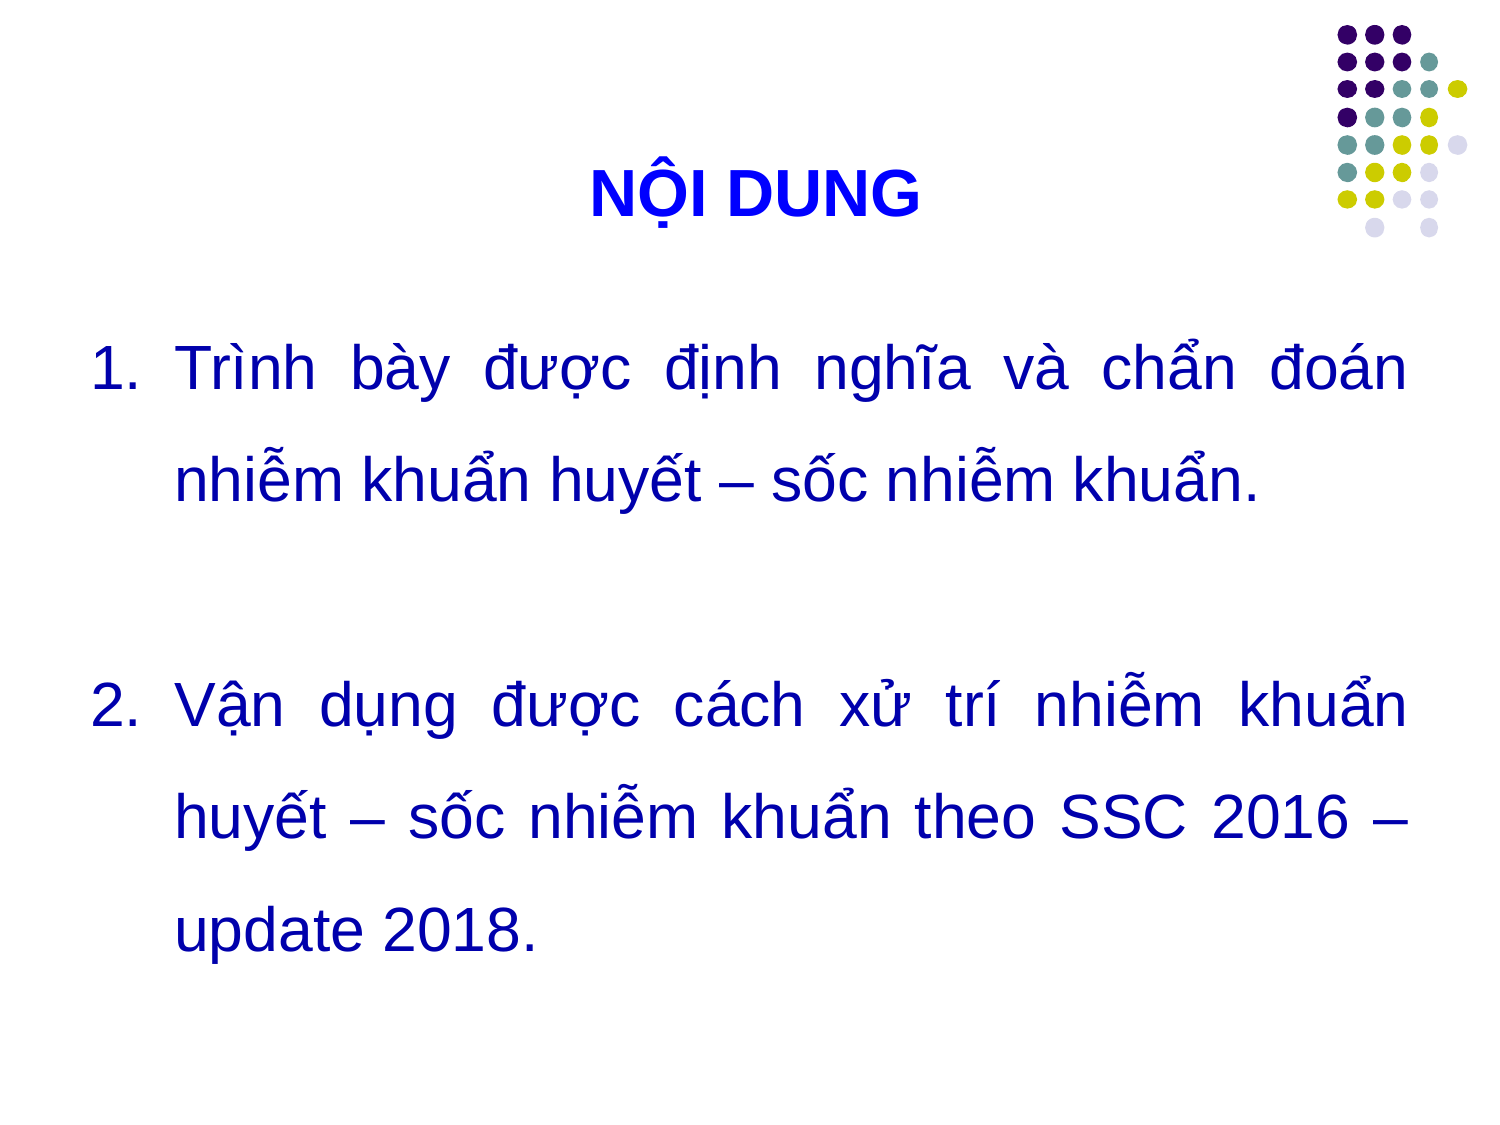

# NỘI DUNG
Trình bày được định nghĩa và chẩn đoán nhiễm khuẩn huyết – sốc nhiễm khuẩn.

Vận dụng được cách xử trí nhiễm khuẩn huyết – sốc nhiễm khuẩn theo SSC 2016 – update 2018.